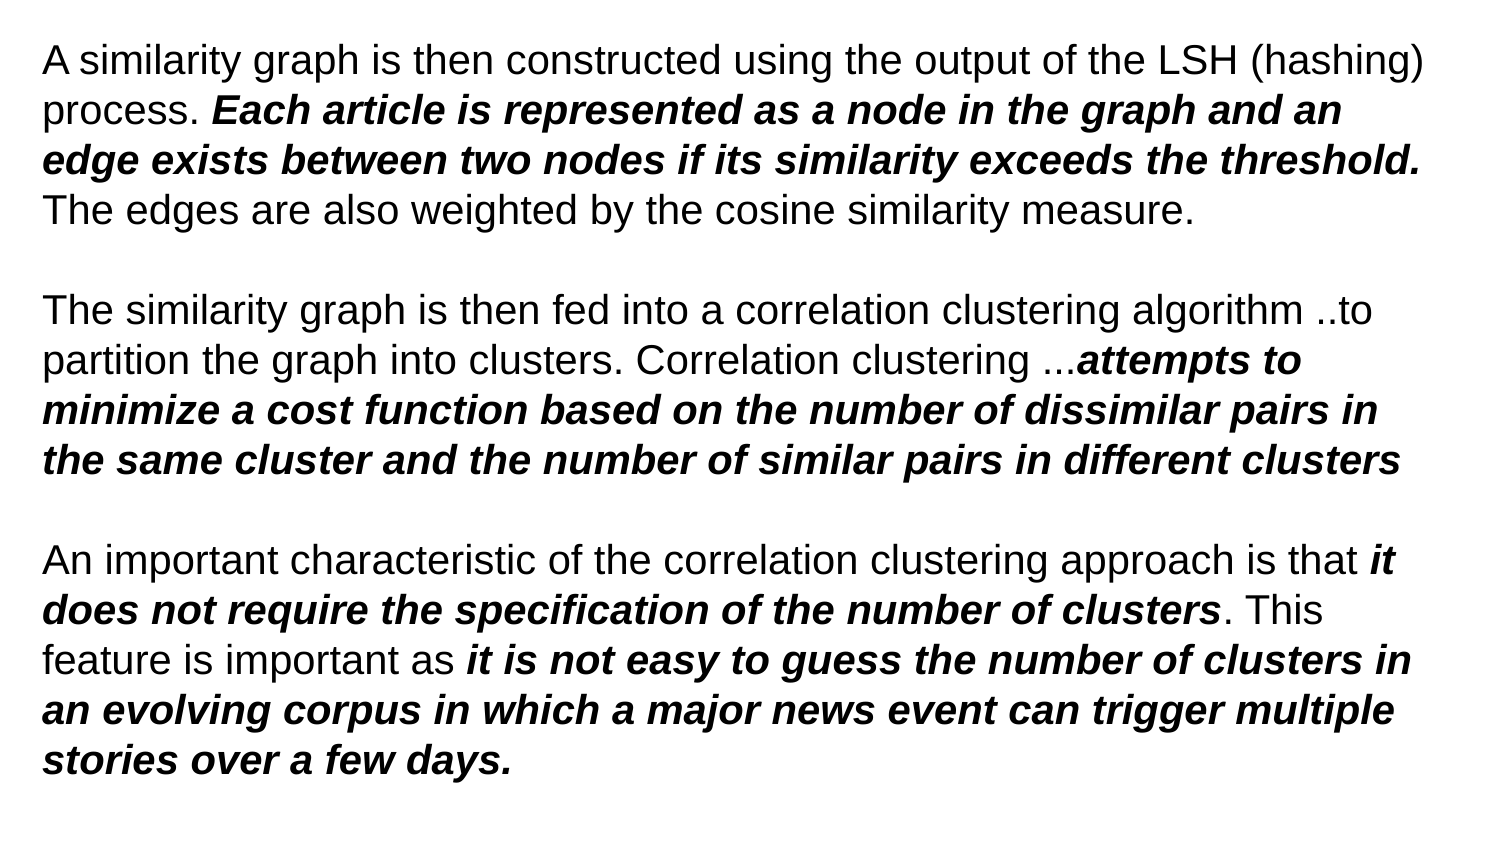

A similarity graph is then constructed using the output of the LSH (hashing) process. Each article is represented as a node in the graph and an edge exists between two nodes if its similarity exceeds the threshold. The edges are also weighted by the cosine similarity measure.

The similarity graph is then fed into a correlation clustering algorithm ..to partition the graph into clusters. Correlation clustering ...attempts to minimize a cost function based on the number of dissimilar pairs in the same cluster and the number of similar pairs in different clusters

An important characteristic of the correlation clustering approach is that it does not require the specification of the number of clusters. This feature is important as it is not easy to guess the number of clusters in an evolving corpus in which a major news event can trigger multiple stories over a few days.